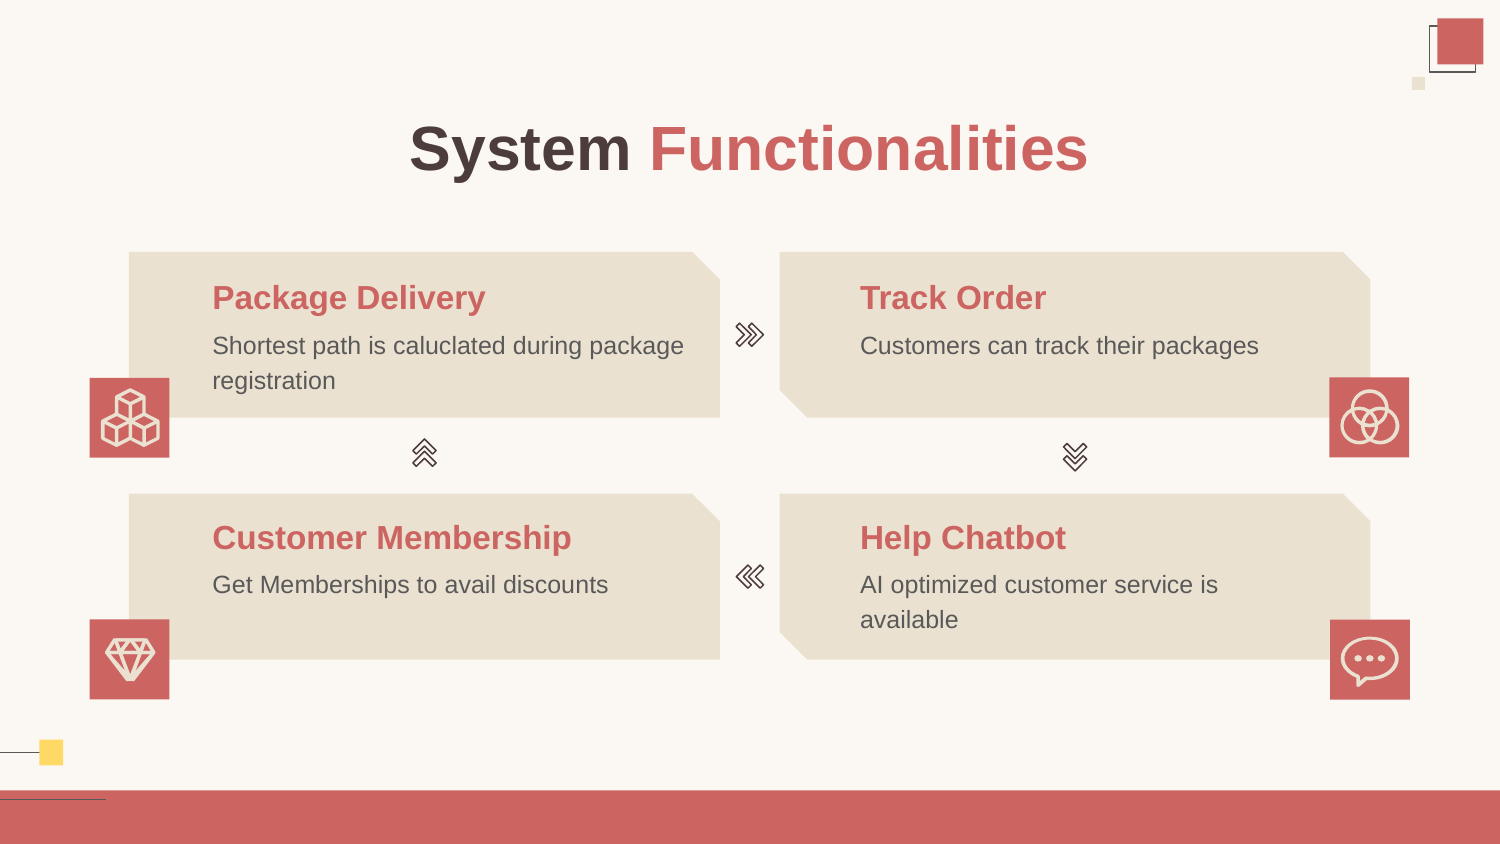

# System Functionalities

Package Delivery
Track Order
Customers can track their packages
Shortest path is caluclated during package registration

Customer Membership
Help Chatbot
Get Memberships to avail discounts
AI optimized customer service is available